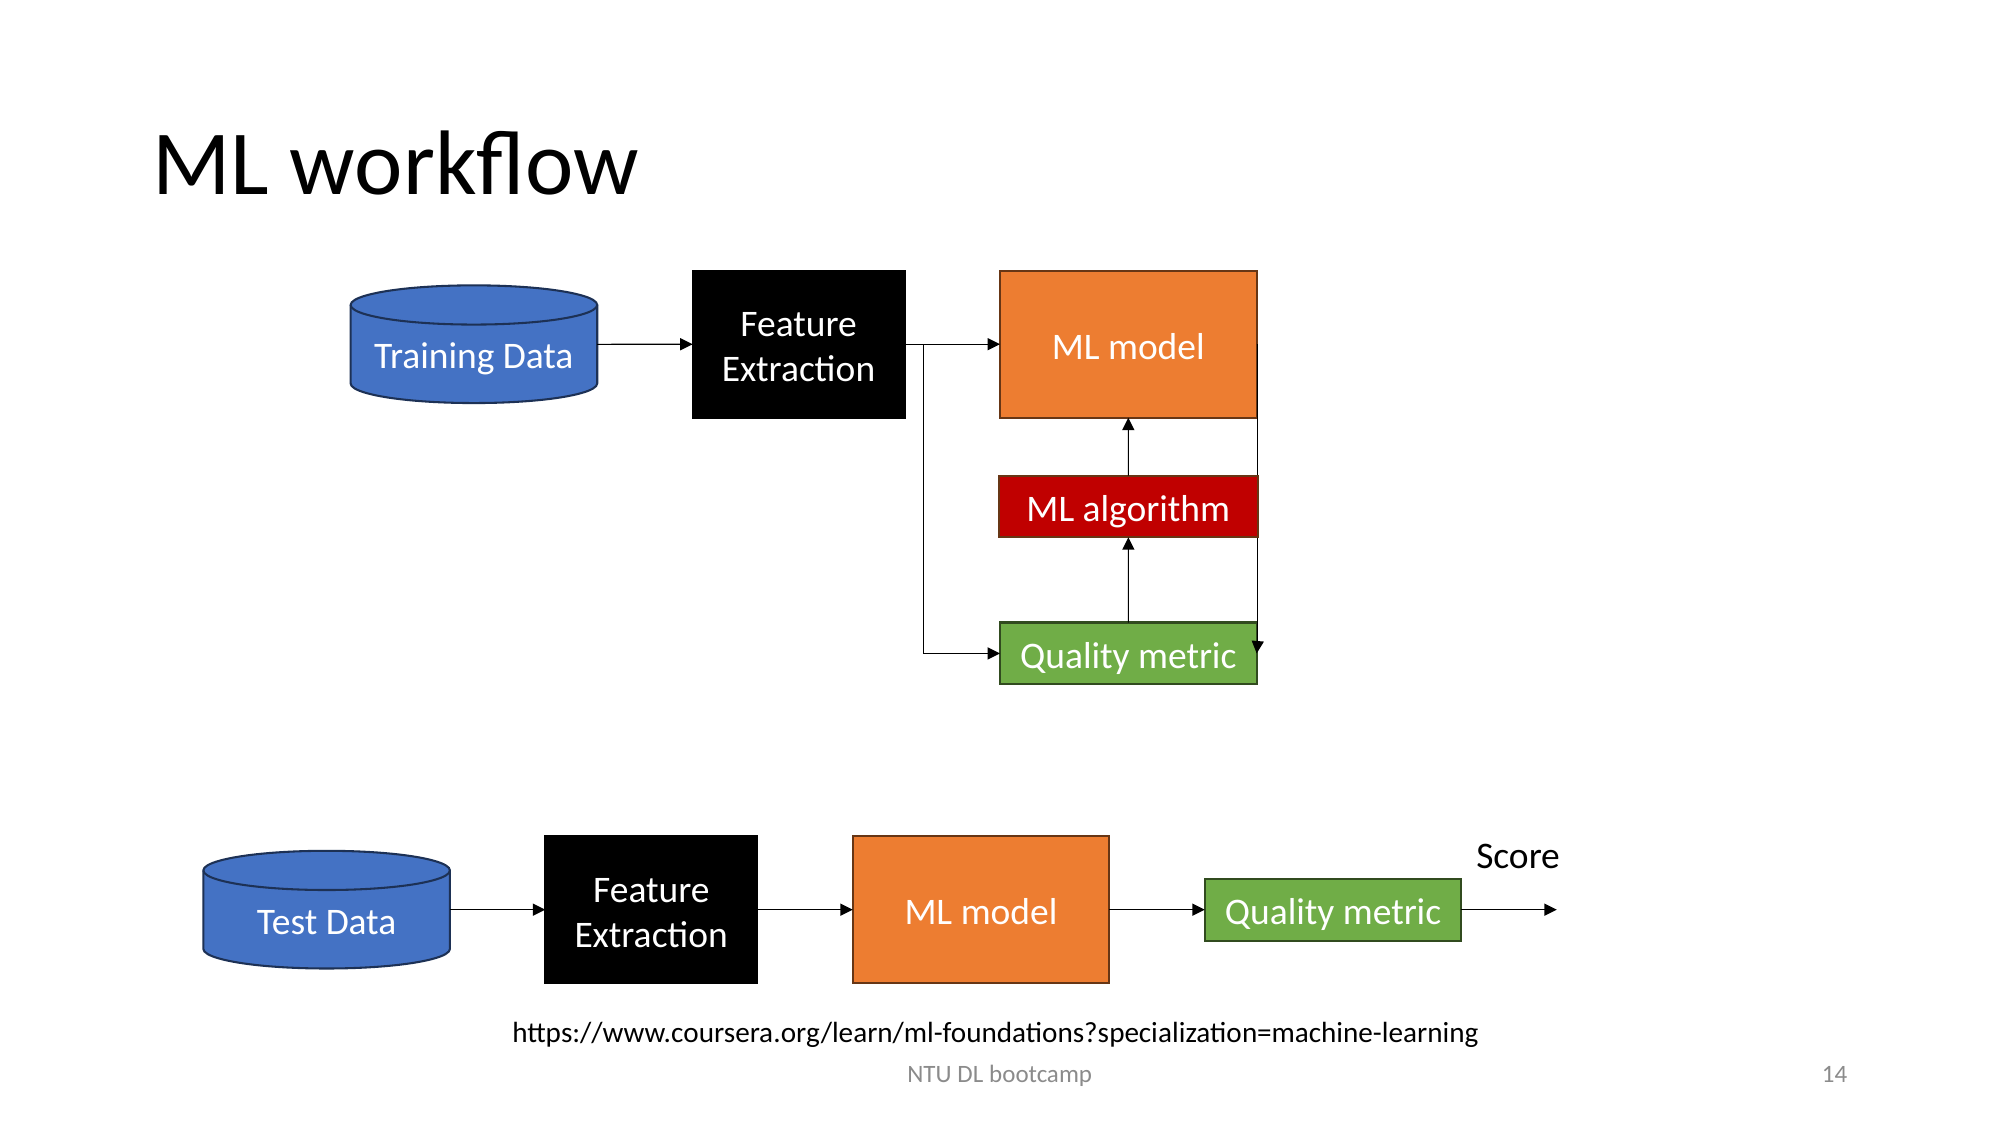

# ML workflow
Feature Extraction
ML model
Training Data
ML algorithm
Quality metric
Score
Feature Extraction
ML model
Test Data
Quality metric
https://www.coursera.org/learn/ml-foundations?specialization=machine-learning
NTU DL bootcamp
14